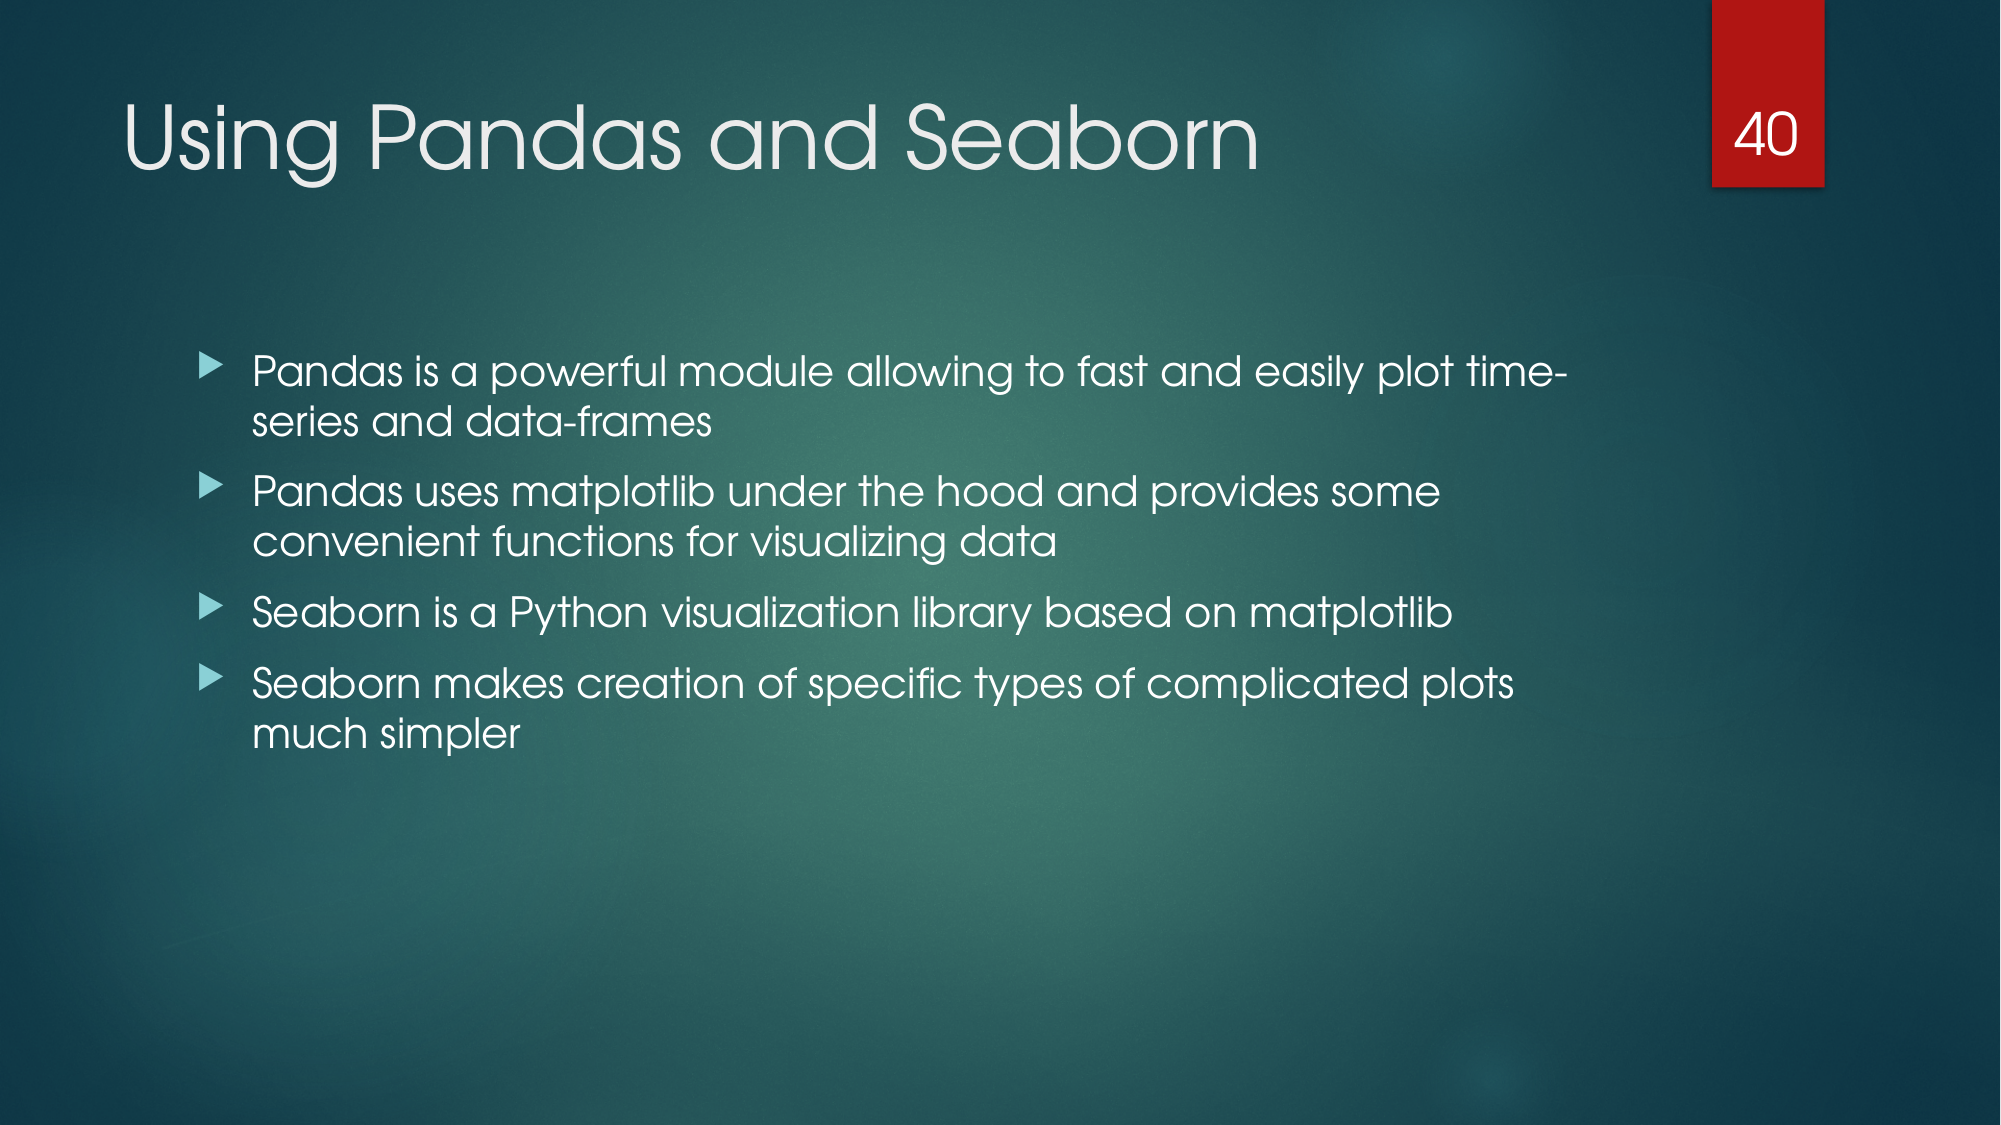

40
# Using Pandas and Seaborn
Pandas is a powerful module allowing to fast and easily plot time-series and data-frames
Pandas uses matplotlib under the hood and provides some convenient functions for visualizing data
Seaborn is a Python visualization library based on matplotlib
Seaborn makes creation of specific types of complicated plots much simpler